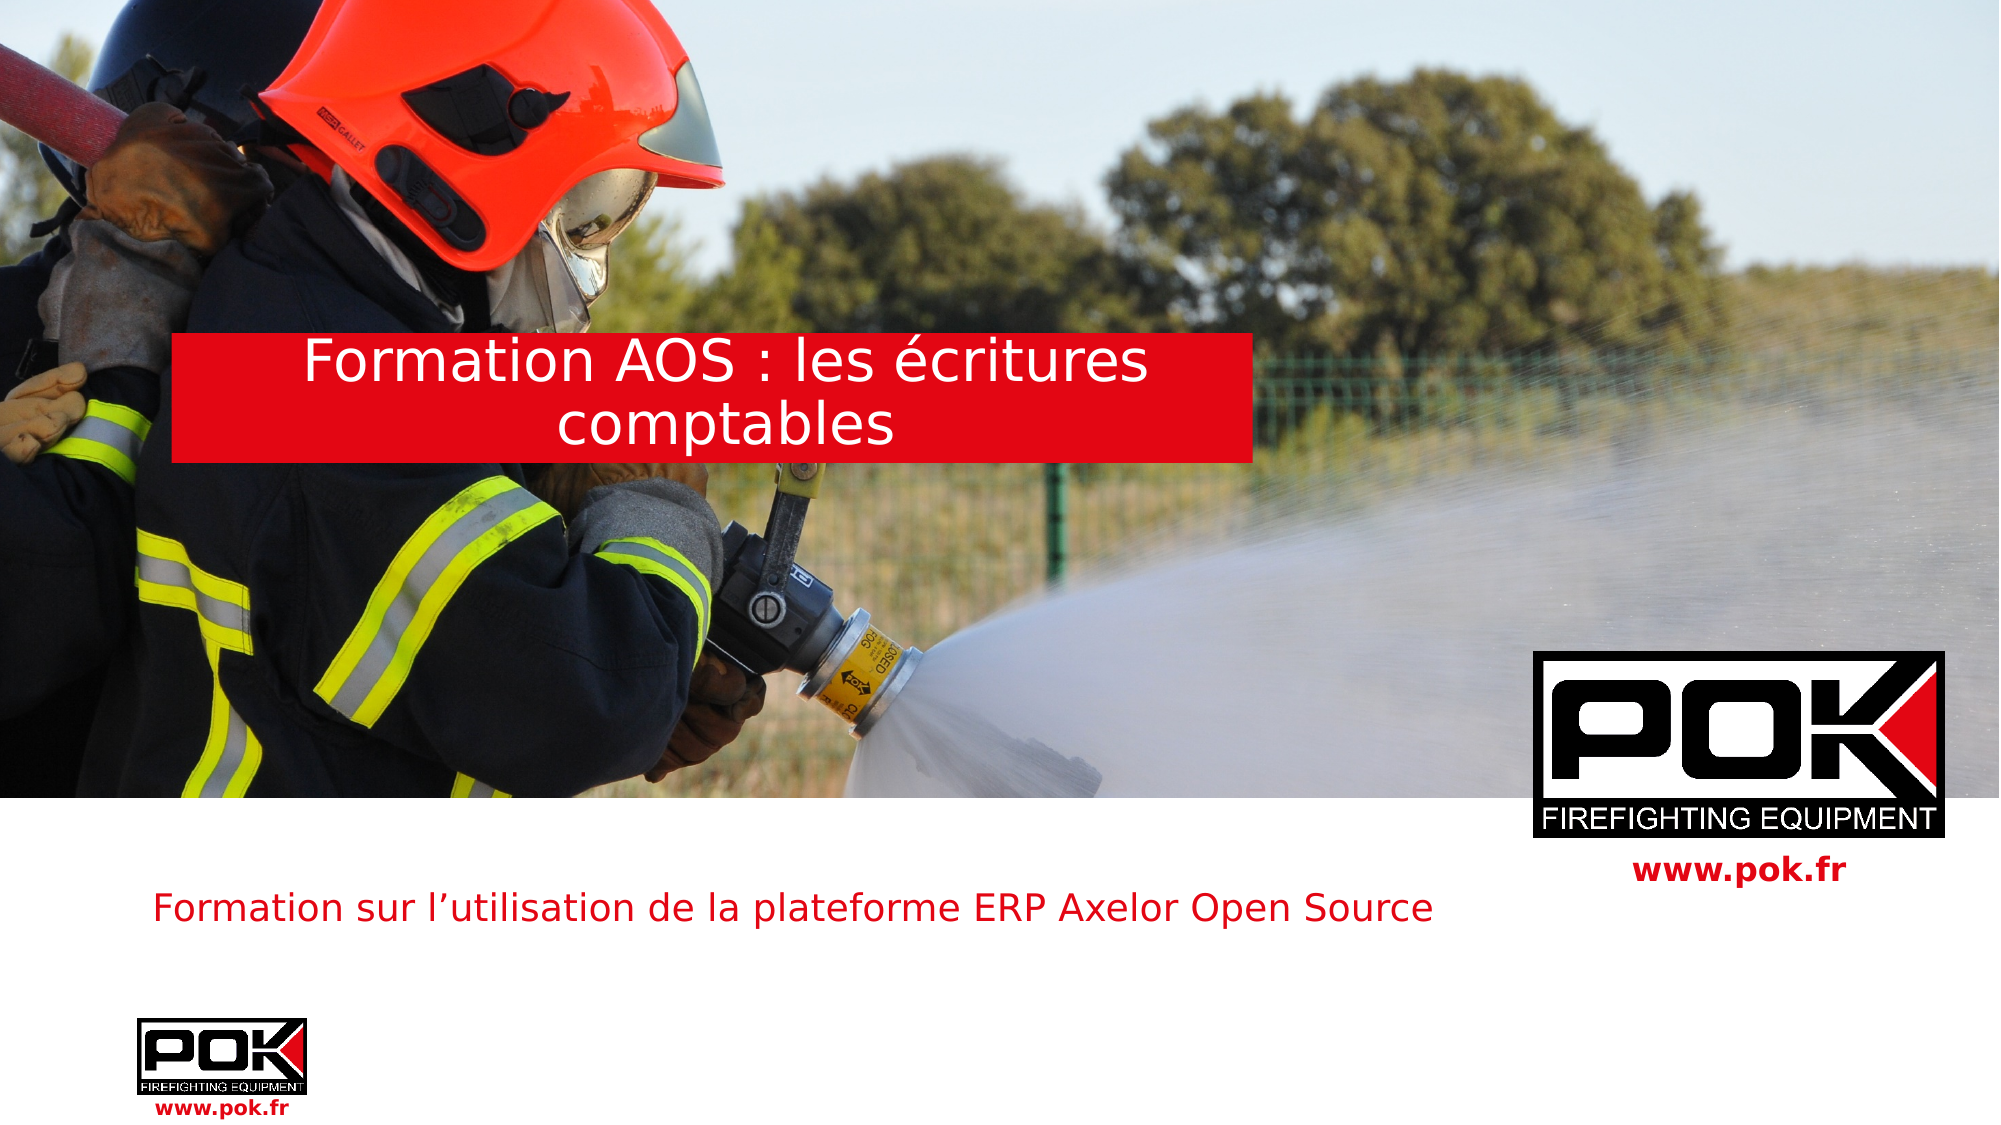

# Formation AOS : les écritures comptables
Formation sur l’utilisation de la plateforme ERP Axelor Open Source